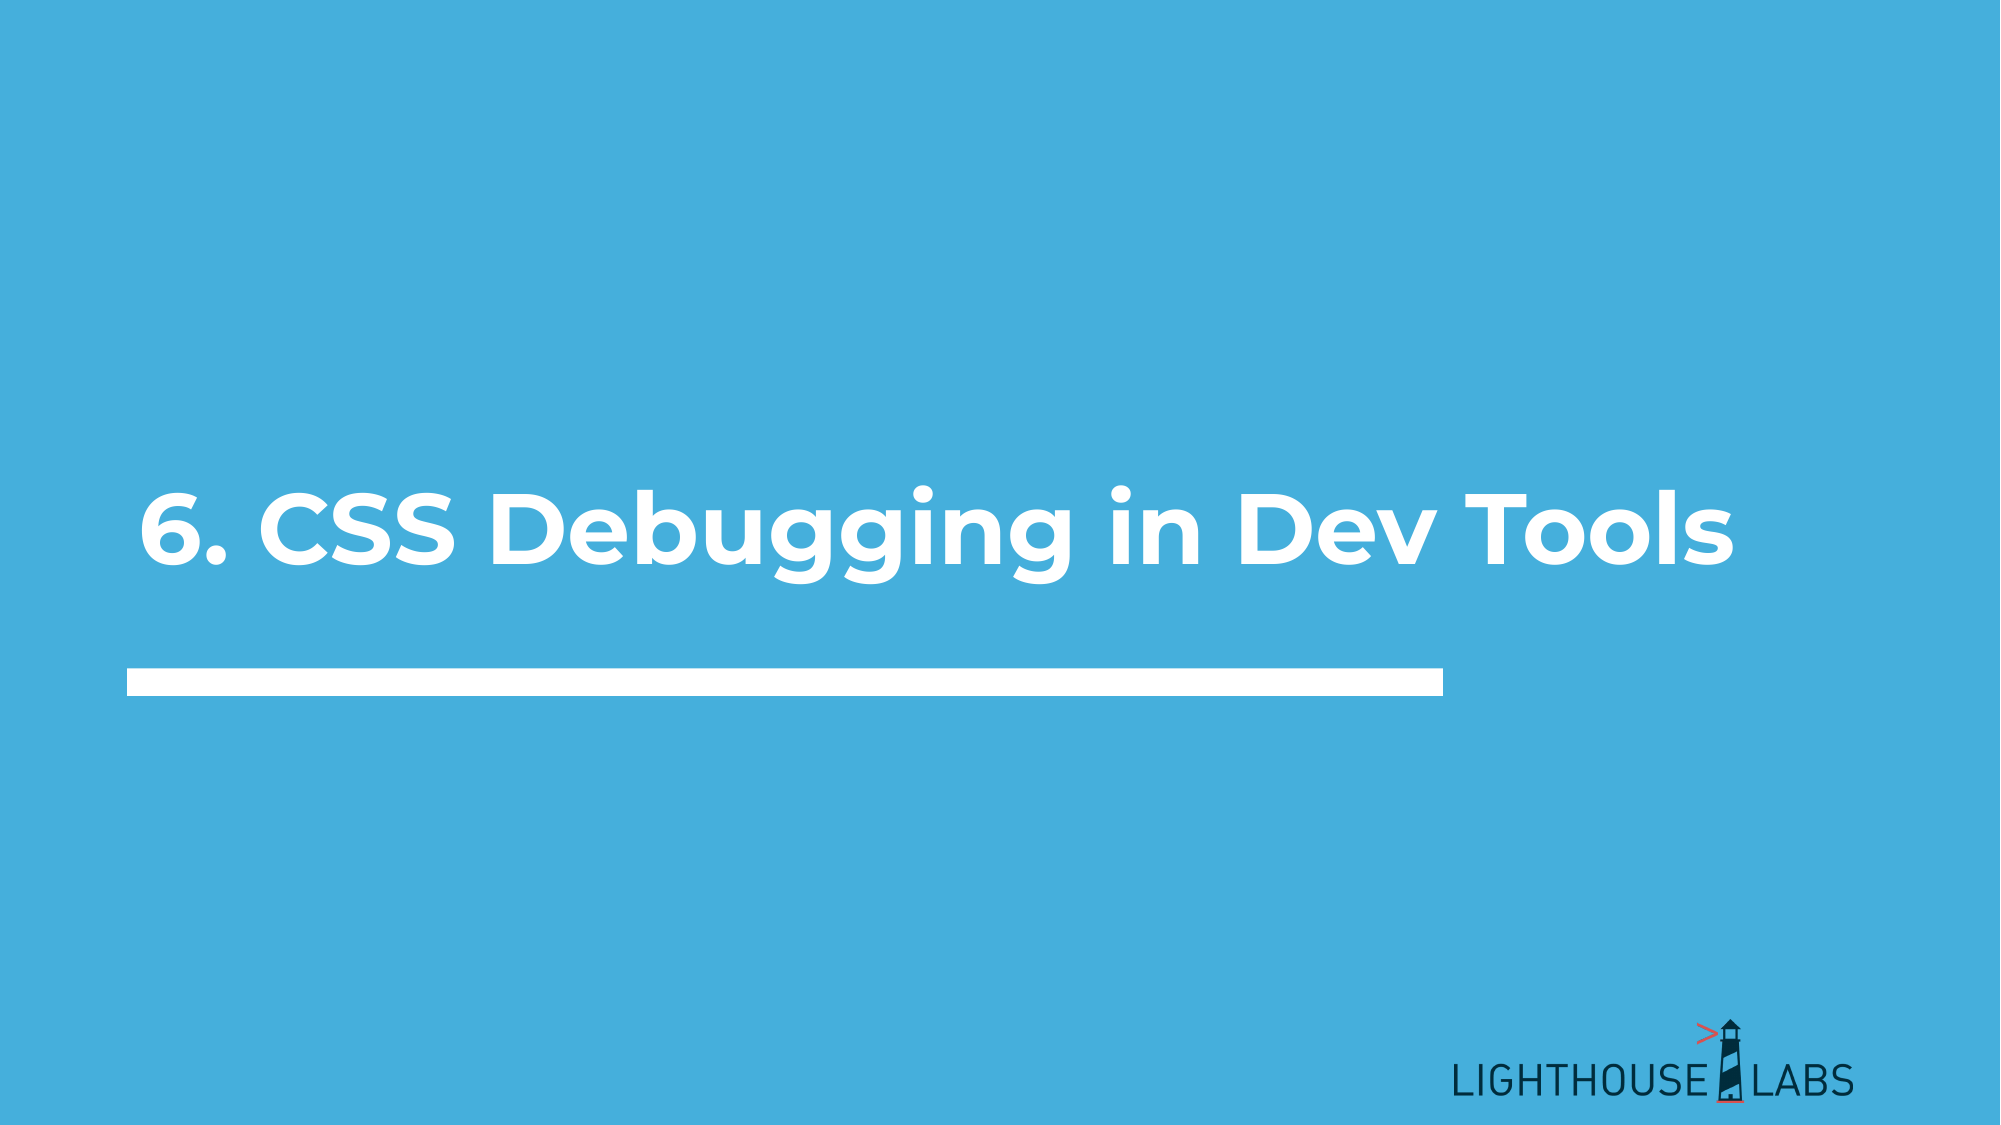

# 6. CSS Debugging in Dev Tools